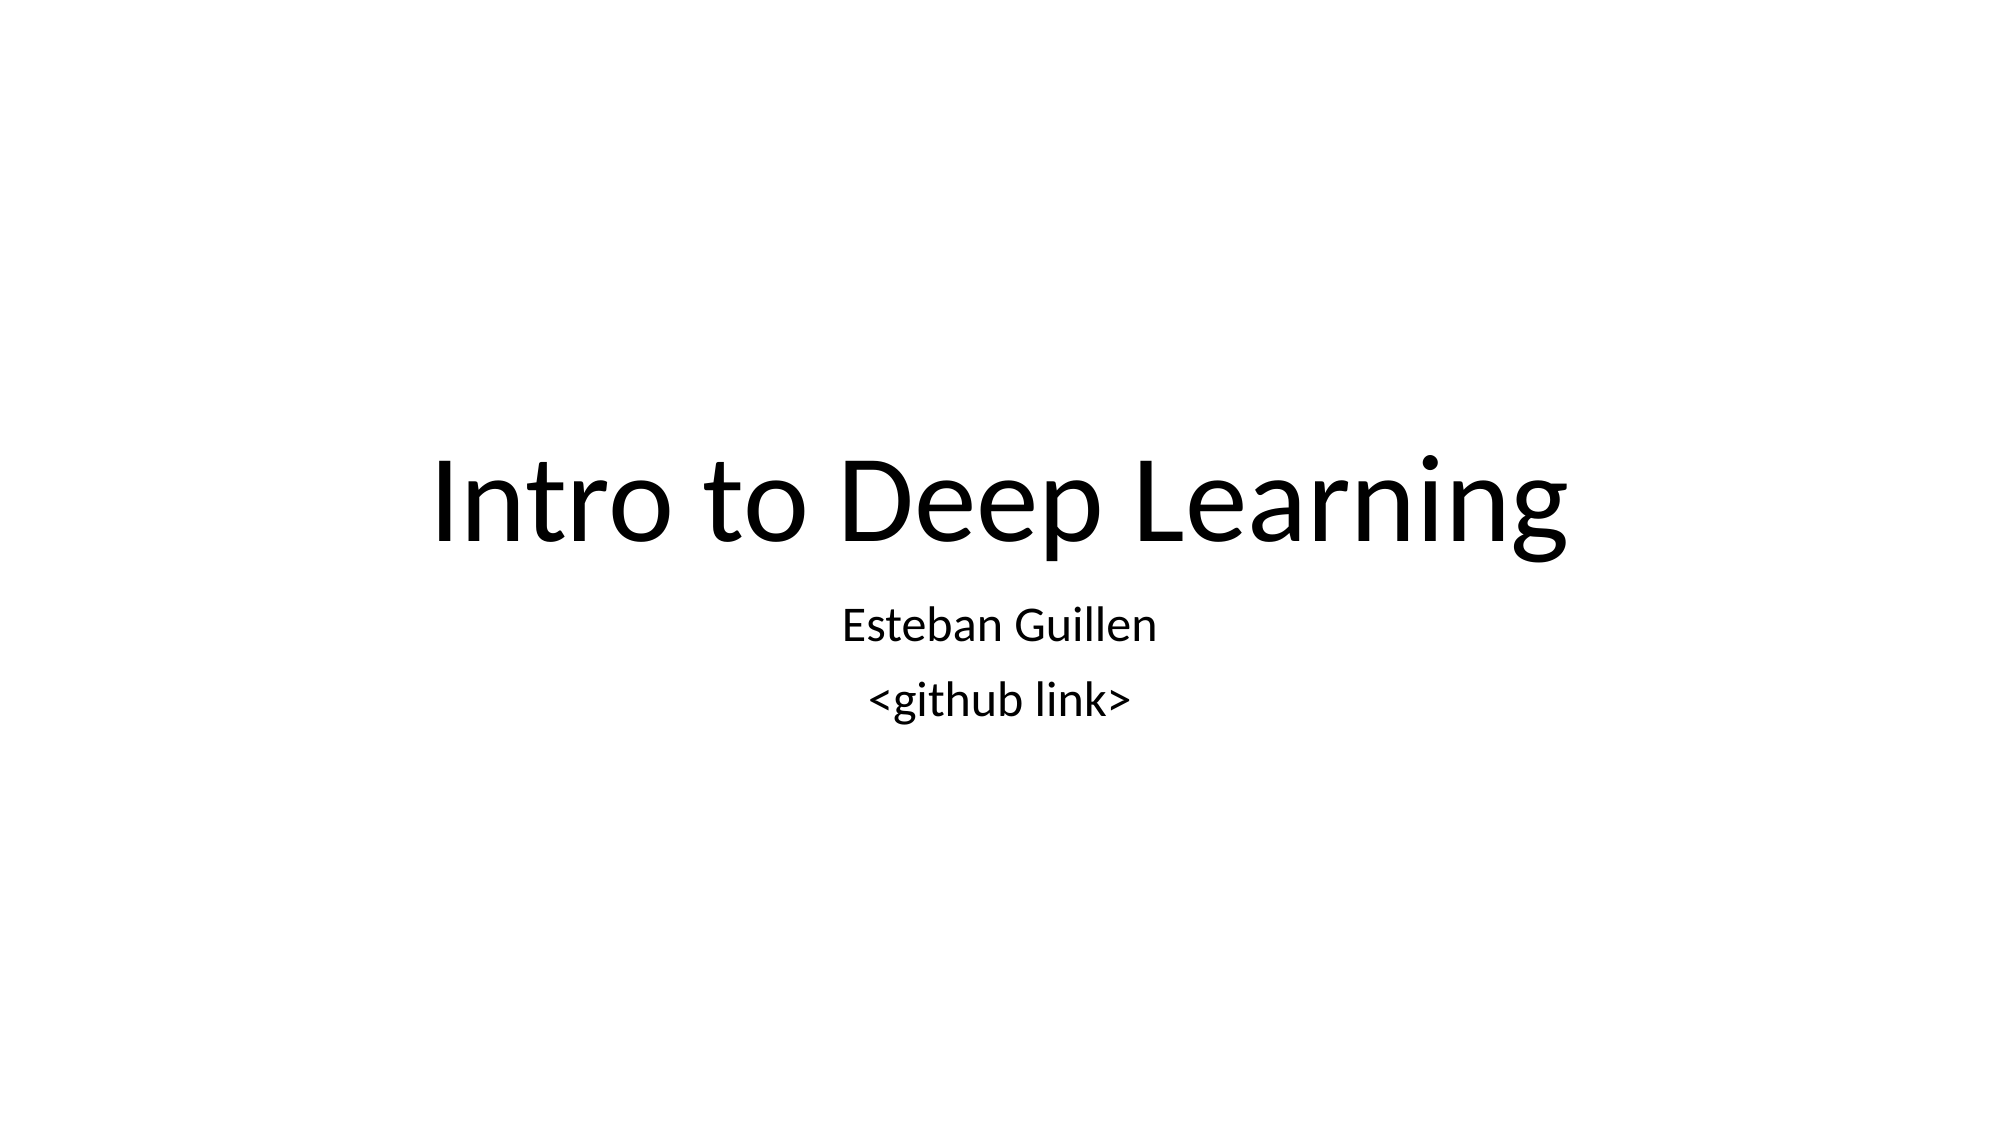

# Intro to Deep Learning
Esteban Guillen
<github link>